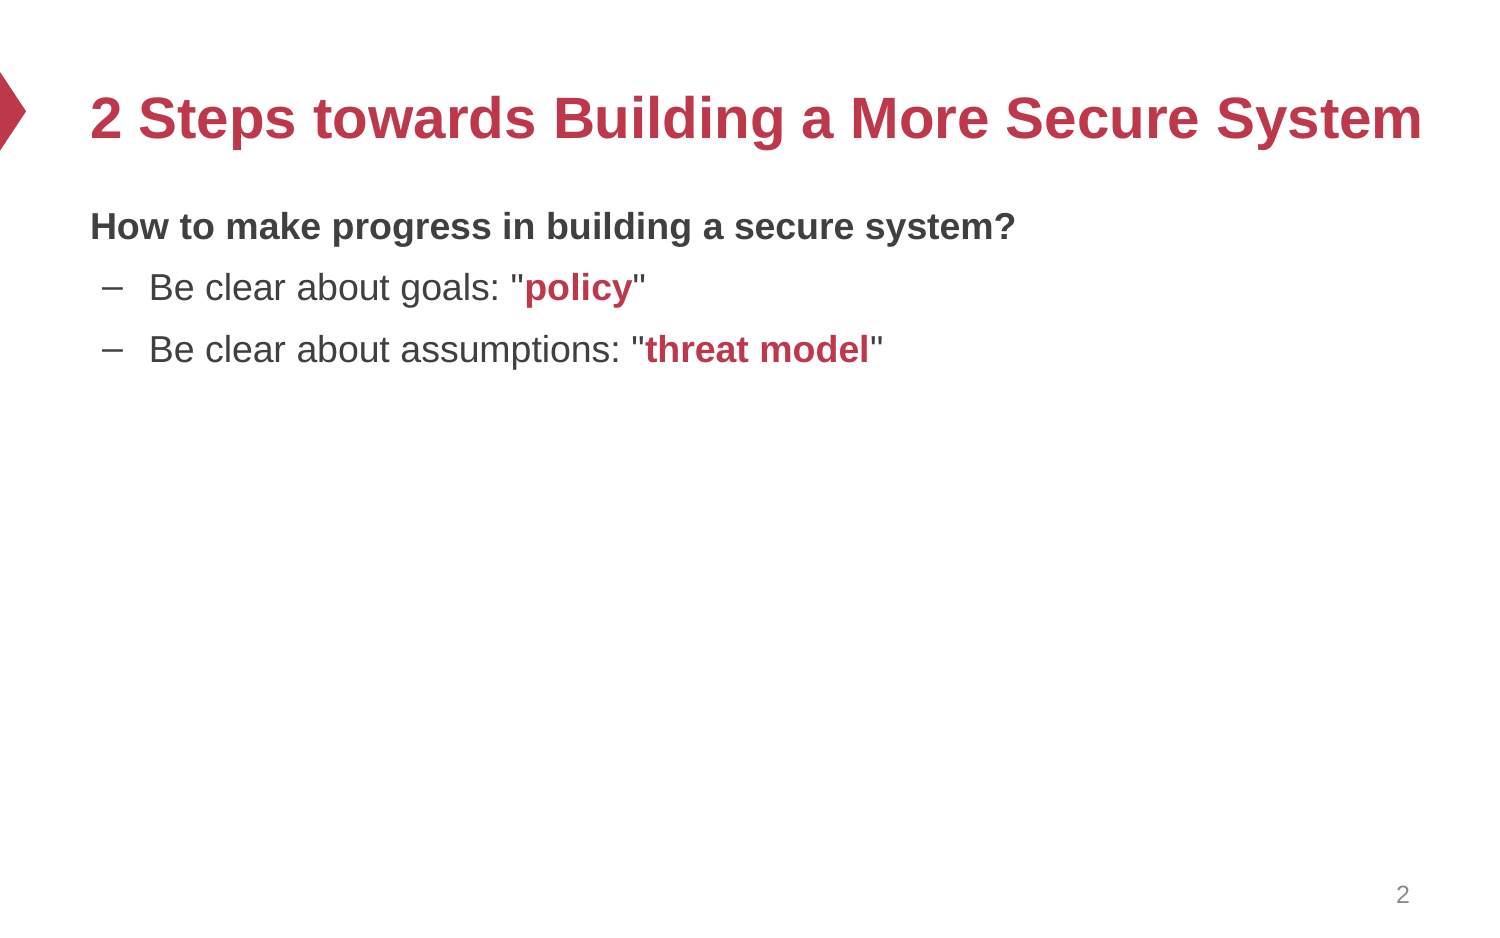

# 2 Steps towards Building a More Secure System
How to make progress in building a secure system?
Be clear about goals: "policy"
Be clear about assumptions: "threat model"

2